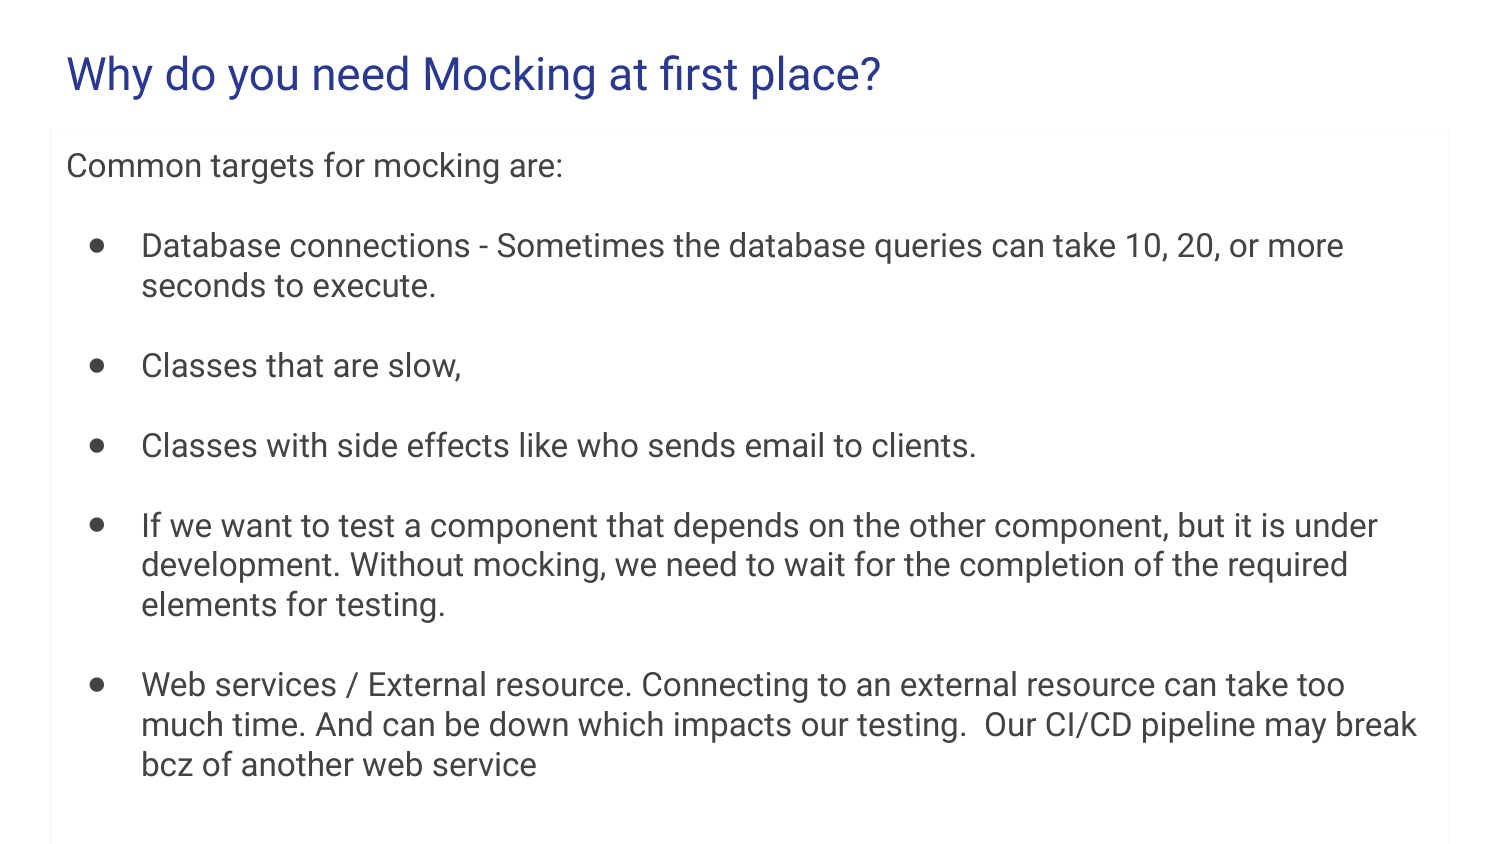

# Why do you need Mocking at first place?

Common targets for mocking are:

Database connections - Sometimes the database queries can take 10, 20, or more seconds to execute.

Classes that are slow,

Classes with side effects like who sends email to clients.

If we want to test a component that depends on the other component, but it is under development. Without mocking, we need to wait for the completion of the required elements for testing.

Web services / External resource. Connecting to an external resource can take too much time. And can be down which impacts our testing.  Our CI/CD pipeline may break bcz of another web service